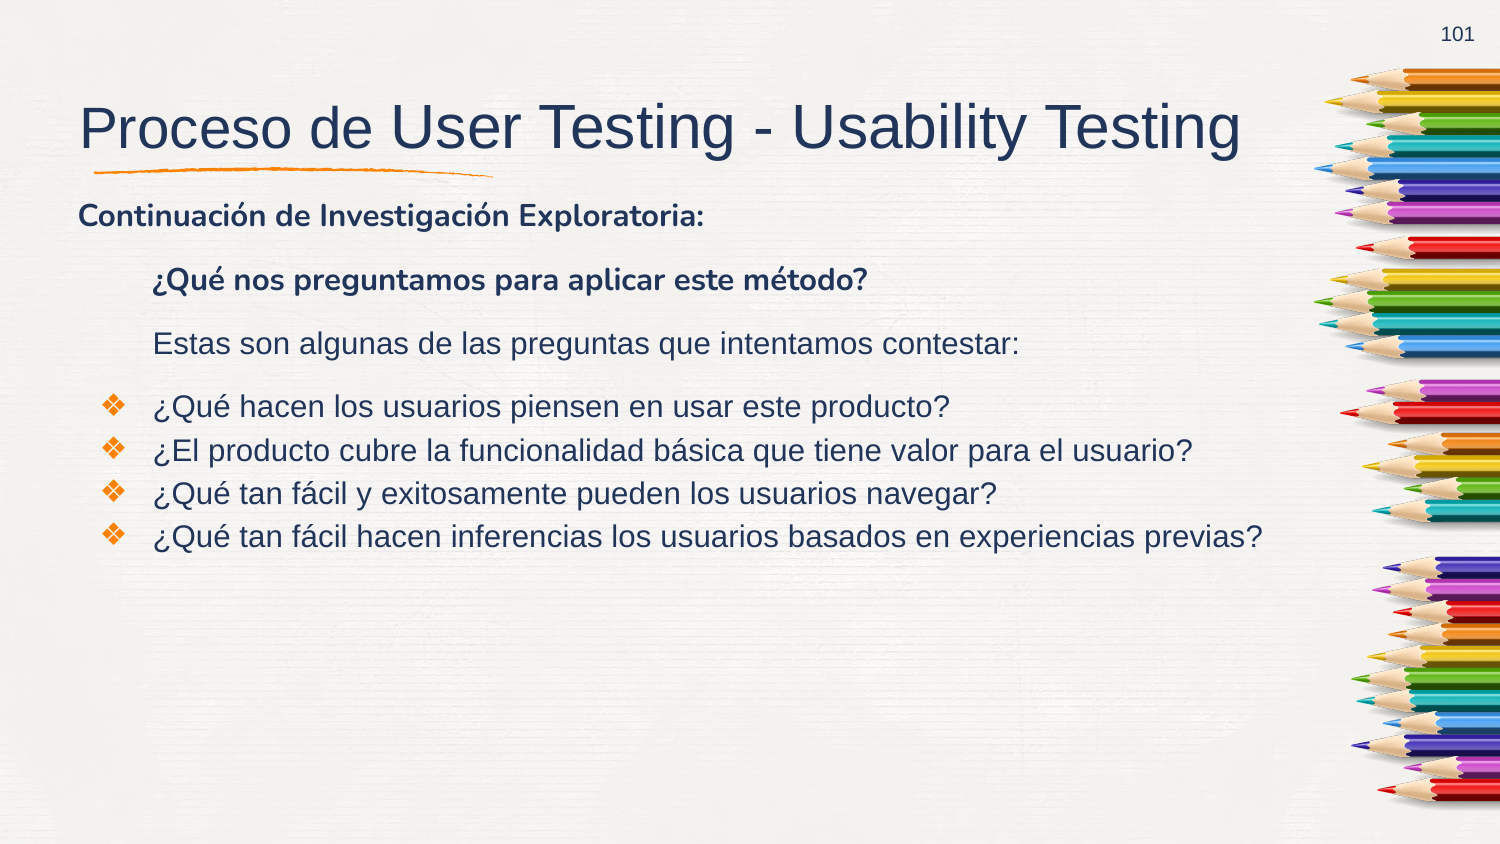

# Proceso de User Testing - Usability Testing
101
Continuación de Investigación Exploratoria:
¿Qué nos preguntamos para aplicar este método?
Estas son algunas de las preguntas que intentamos contestar:
¿Qué hacen los usuarios piensen en usar este producto?
¿El producto cubre la funcionalidad básica que tiene valor para el usuario?
¿Qué tan fácil y exitosamente pueden los usuarios navegar?
¿Qué tan fácil hacen inferencias los usuarios basados en experiencias previas?